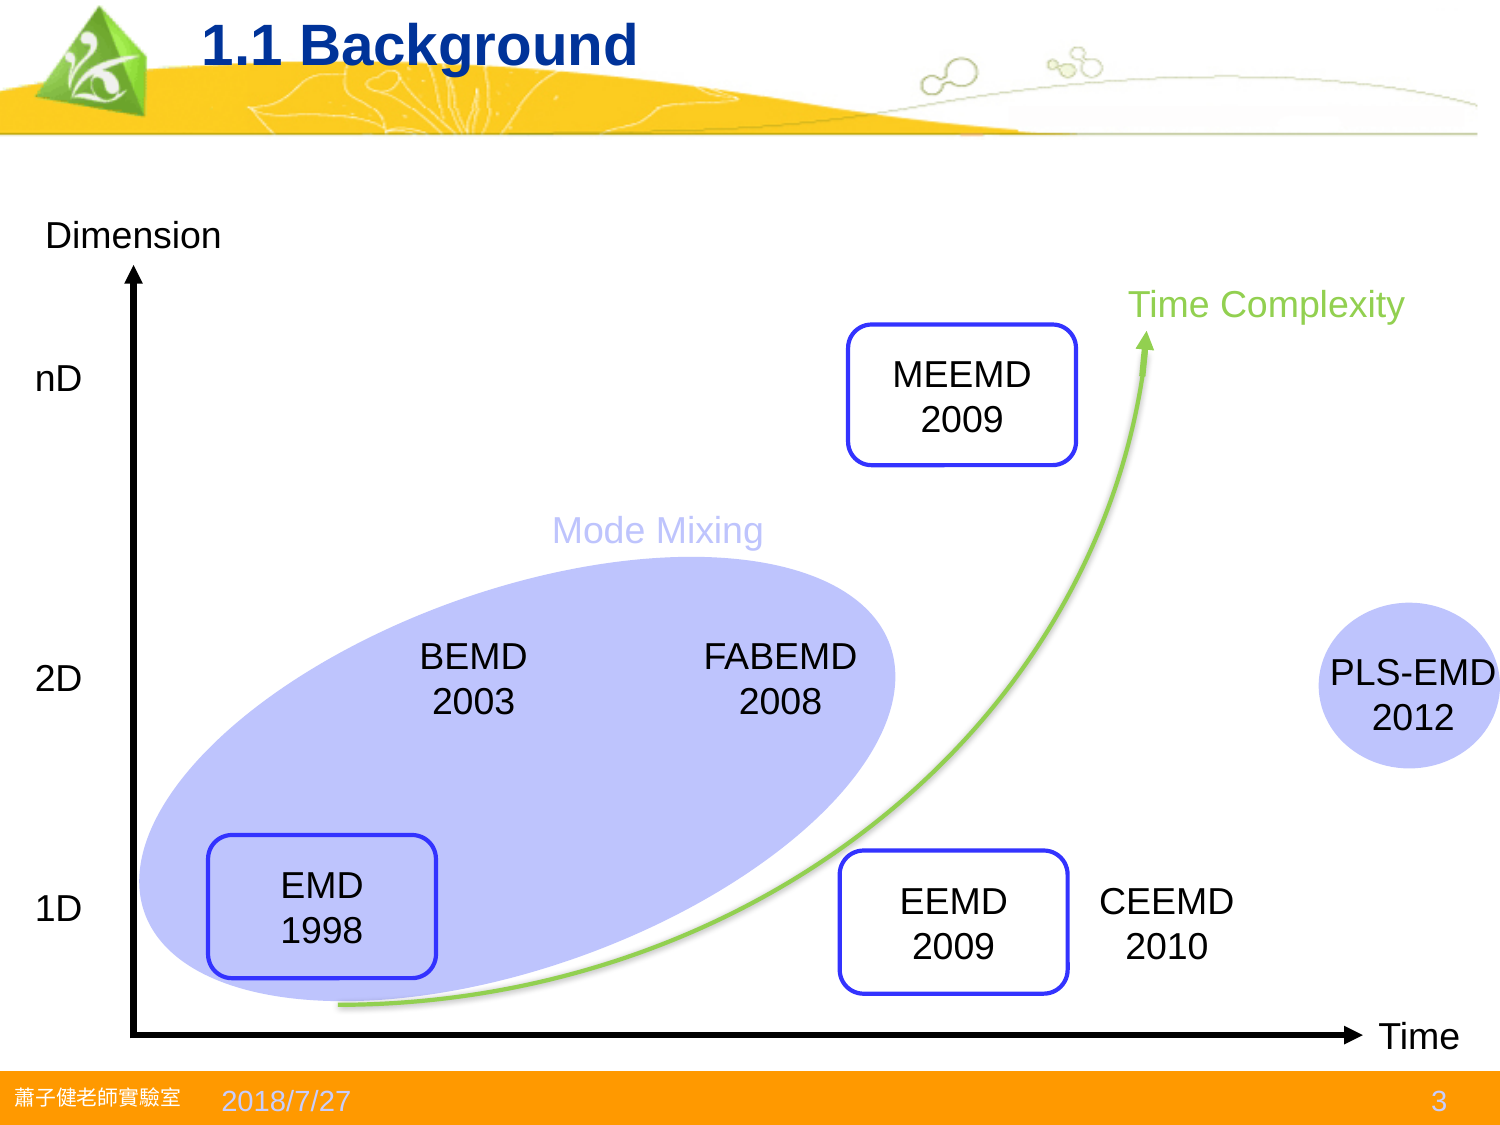

# 1.1 Background

Dimension
Time Complexity
MEEMD
2009
nD
Mode Mixing

BEMD
2003
FABEMD
2008
PLS-EMD 2012
2D
EMD
1998
EEMD
2009
CEEMD
2010
1D
Time